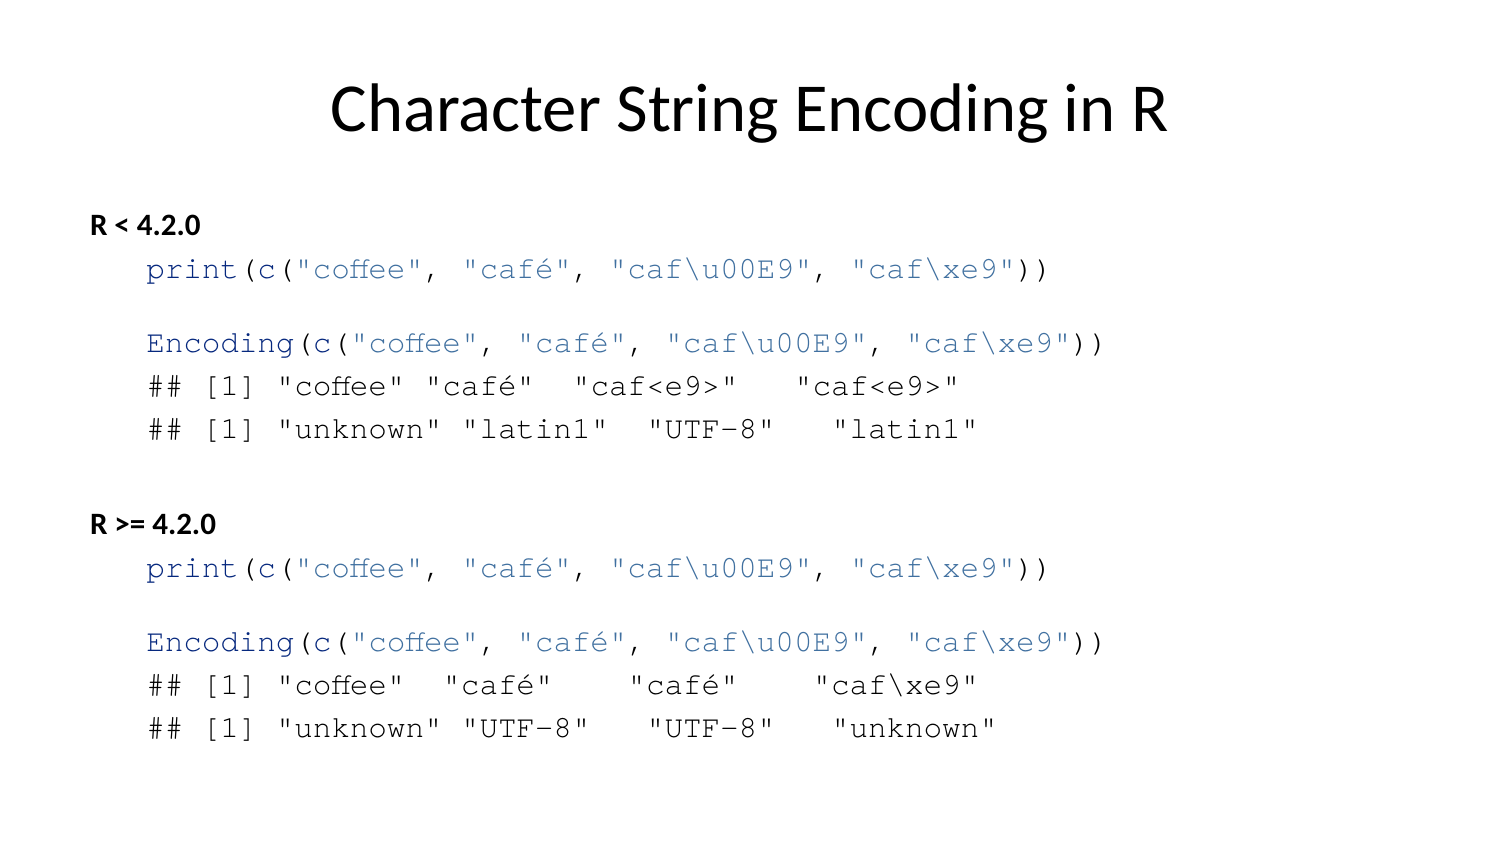

# Character String Encoding in R
R < 4.2.0
print(c("coffee", "café", "caf\u00E9", "caf\xe9"))
Encoding(c("coffee", "café", "caf\u00E9", "caf\xe9"))
## [1] "coffee" "café"  "caf<e9>"   "caf<e9>"
## [1] "unknown" "latin1"  "UTF-8"   "latin1"
R >= 4.2.0
print(c("coffee", "café", "caf\u00E9", "caf\xe9"))
Encoding(c("coffee", "café", "caf\u00E9", "caf\xe9"))
## [1] "coffee"  "café"    "café"    "caf\xe9"
## [1] "unknown" "UTF-8"   "UTF-8"   "unknown"